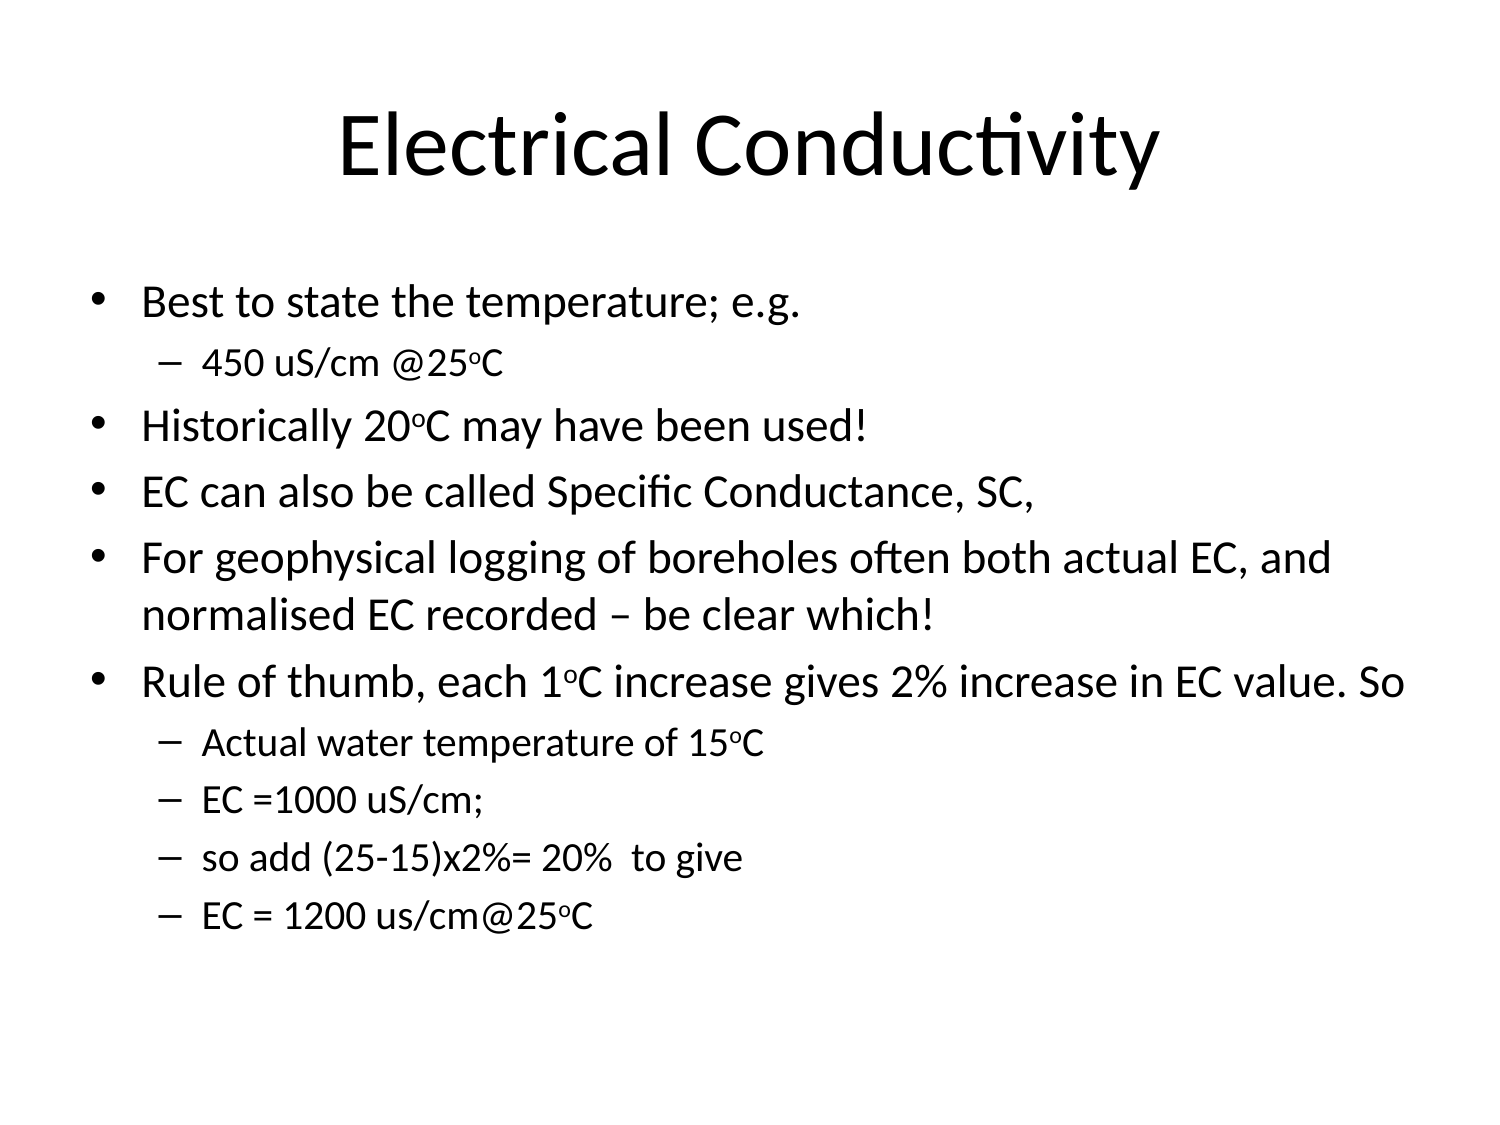

# Electrical Conductivity
Best to state the temperature; e.g.
450 uS/cm @25oC
Historically 20oC may have been used!
EC can also be called Specific Conductance, SC,
For geophysical logging of boreholes often both actual EC, and normalised EC recorded – be clear which!
Rule of thumb, each 1oC increase gives 2% increase in EC value. So
Actual water temperature of 15oC
EC =1000 uS/cm;
so add (25-15)x2%= 20%  to give
EC = 1200 us/cm@25oC